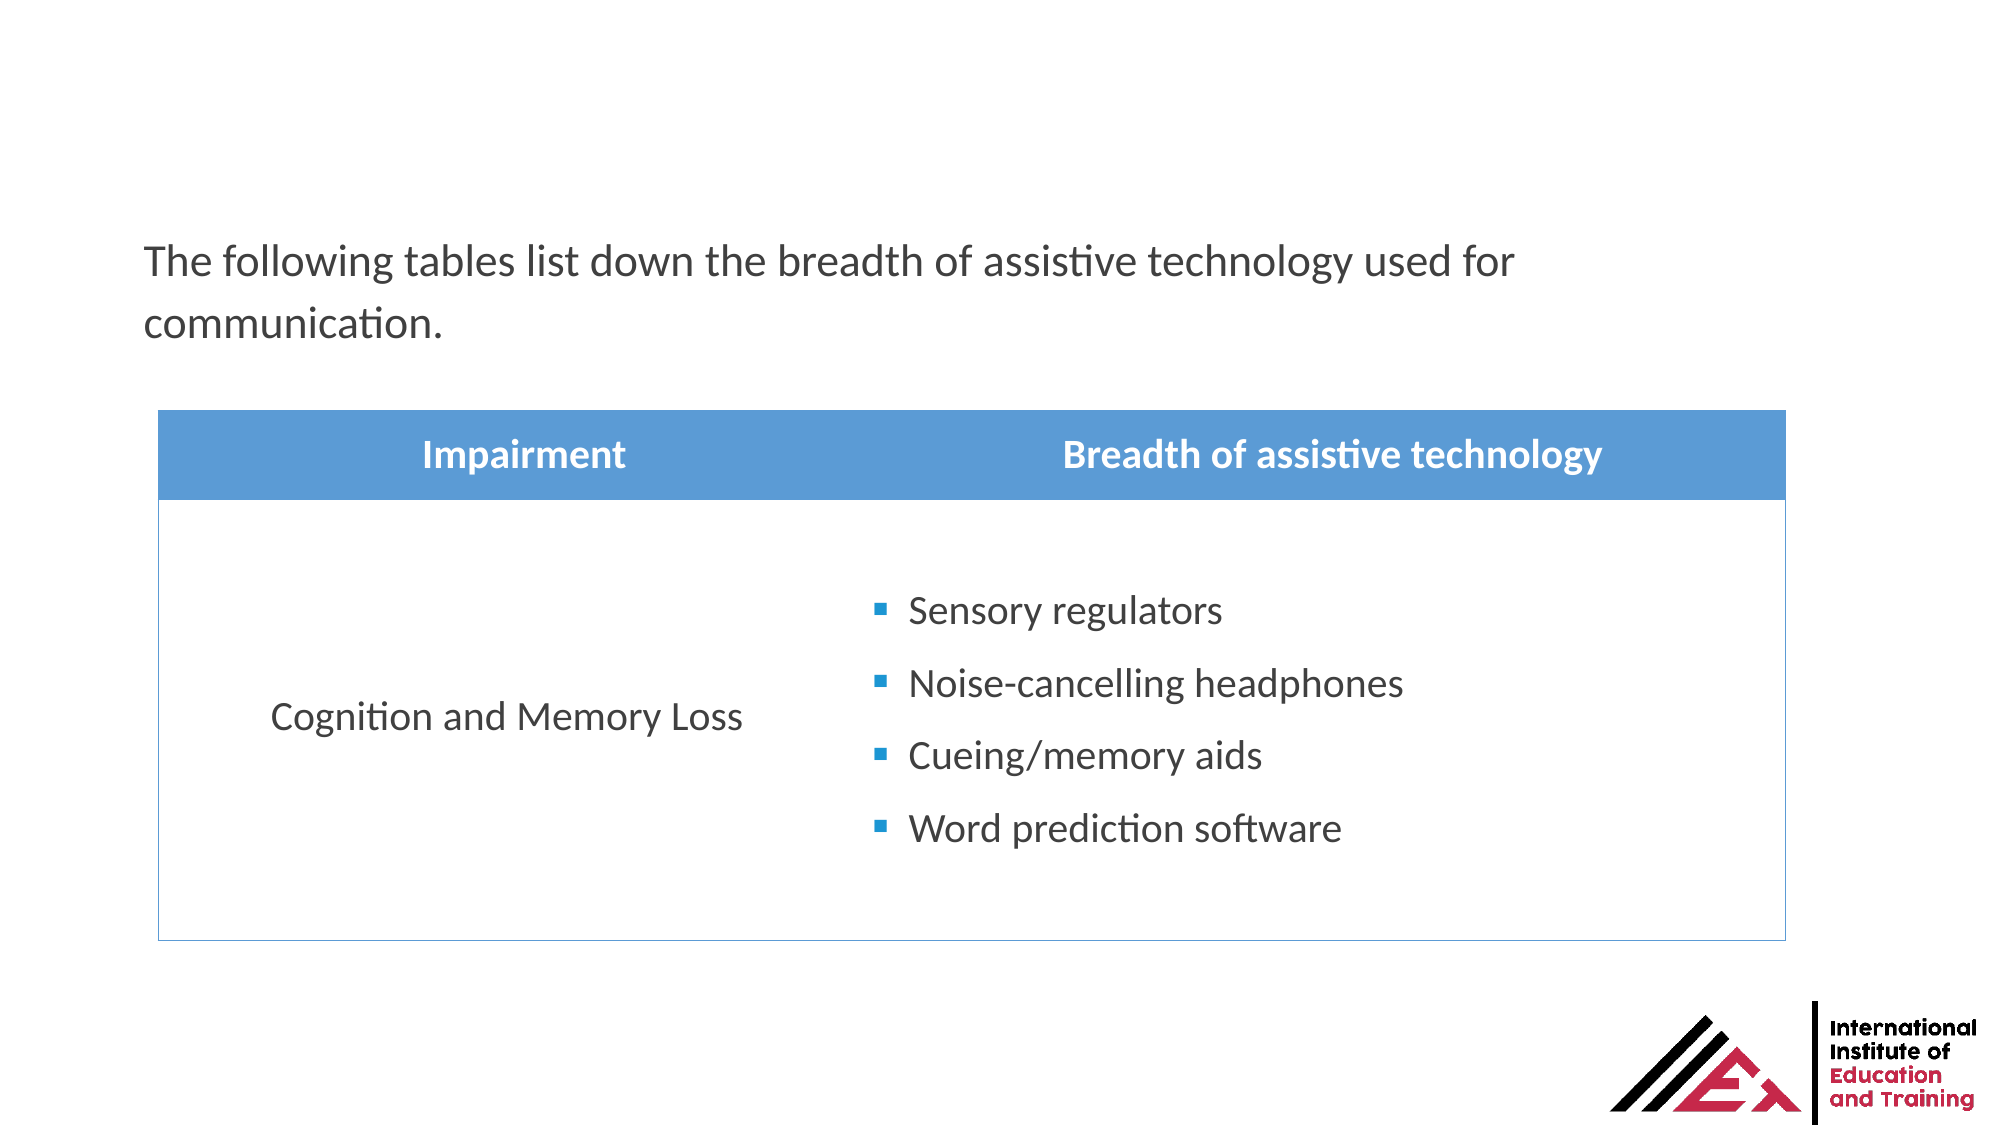

The following tables list down the breadth of assistive technology used for communication.
| Impairment | Breadth of assistive technology |
| --- | --- |
| Cognition and Memory Loss | Sensory regulators Noise-cancelling headphones Cueing/memory aids Word prediction software |